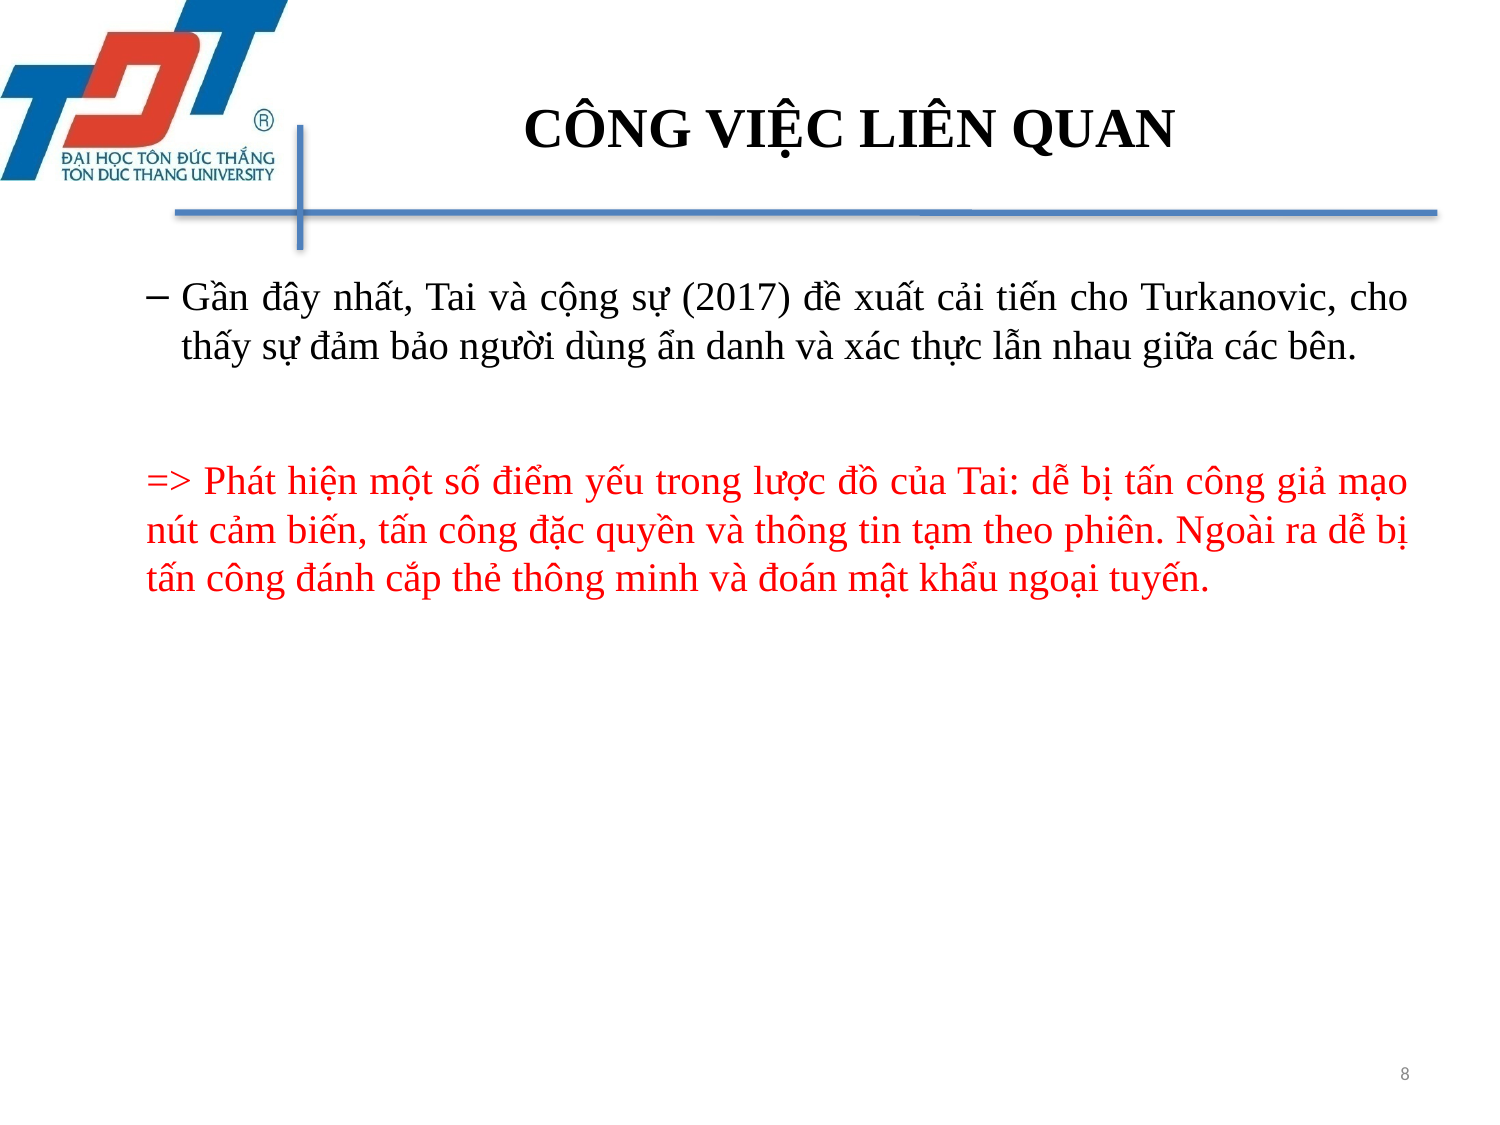

# CÔNG VIỆC LIÊN QUAN
Gần đây nhất, Tai và cộng sự (2017) đề xuất cải tiến cho Turkanovic, cho thấy sự đảm bảo người dùng ẩn danh và xác thực lẫn nhau giữa các bên.

=> Phát hiện một số điểm yếu trong lược đồ của Tai: dễ bị tấn công giả mạo nút cảm biến, tấn công đặc quyền và thông tin tạm theo phiên. Ngoài ra dễ bị tấn công đánh cắp thẻ thông minh và đoán mật khẩu ngoại tuyến.
8